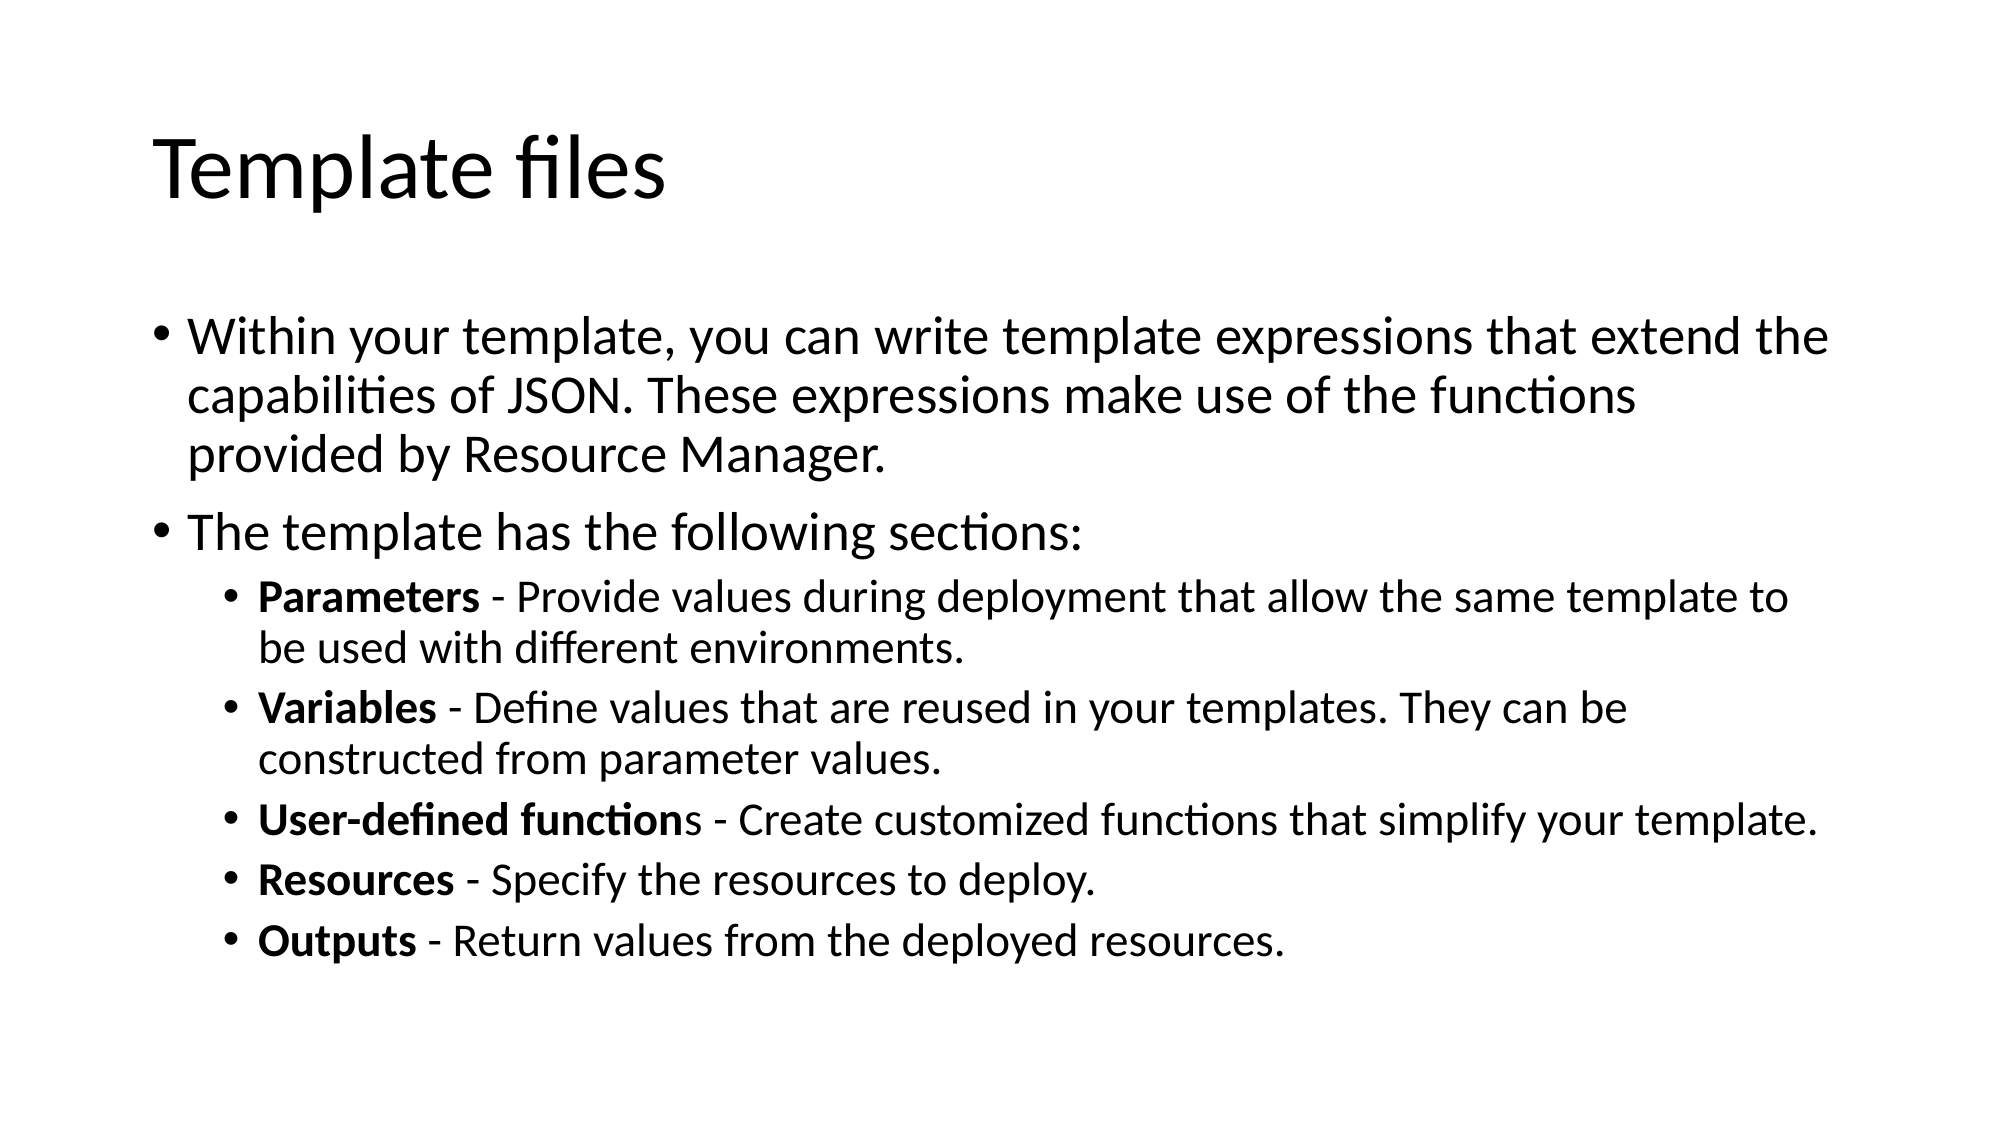

# Template files
Within your template, you can write template expressions that extend the capabilities of JSON. These expressions make use of the functions provided by Resource Manager.
The template has the following sections:
Parameters - Provide values during deployment that allow the same template to be used with different environments.
Variables - Define values that are reused in your templates. They can be constructed from parameter values.
User-defined functions - Create customized functions that simplify your template.
Resources - Specify the resources to deploy.
Outputs - Return values from the deployed resources.